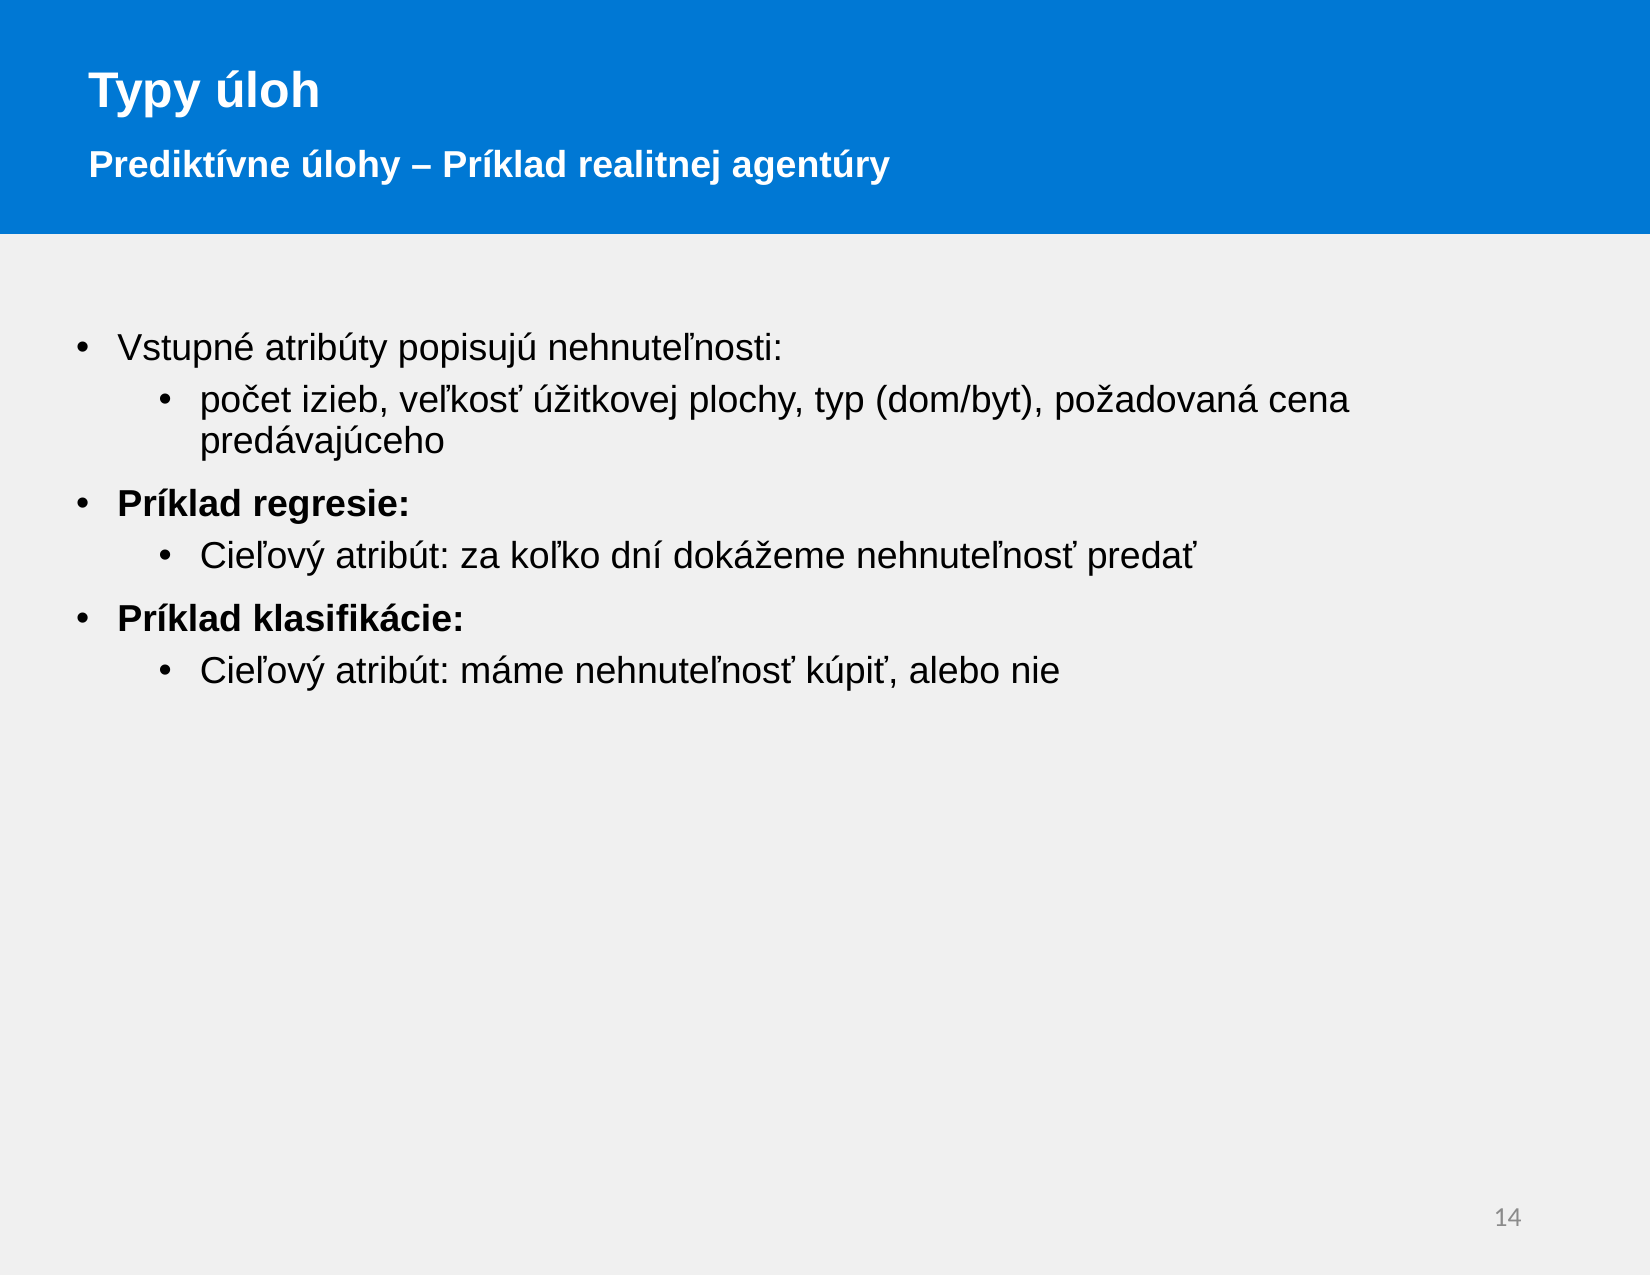

Typy úloh
Prediktívne úlohy – Príklad realitnej agentúry
Vstupné atribúty popisujú nehnuteľnosti:
počet izieb, veľkosť úžitkovej plochy, typ (dom/byt), požadovaná cena predávajúceho
Príklad regresie:
Cieľový atribút: za koľko dní dokážeme nehnuteľnosť predať
Príklad klasifikácie:
Cieľový atribút: máme nehnuteľnosť kúpiť, alebo nie
14